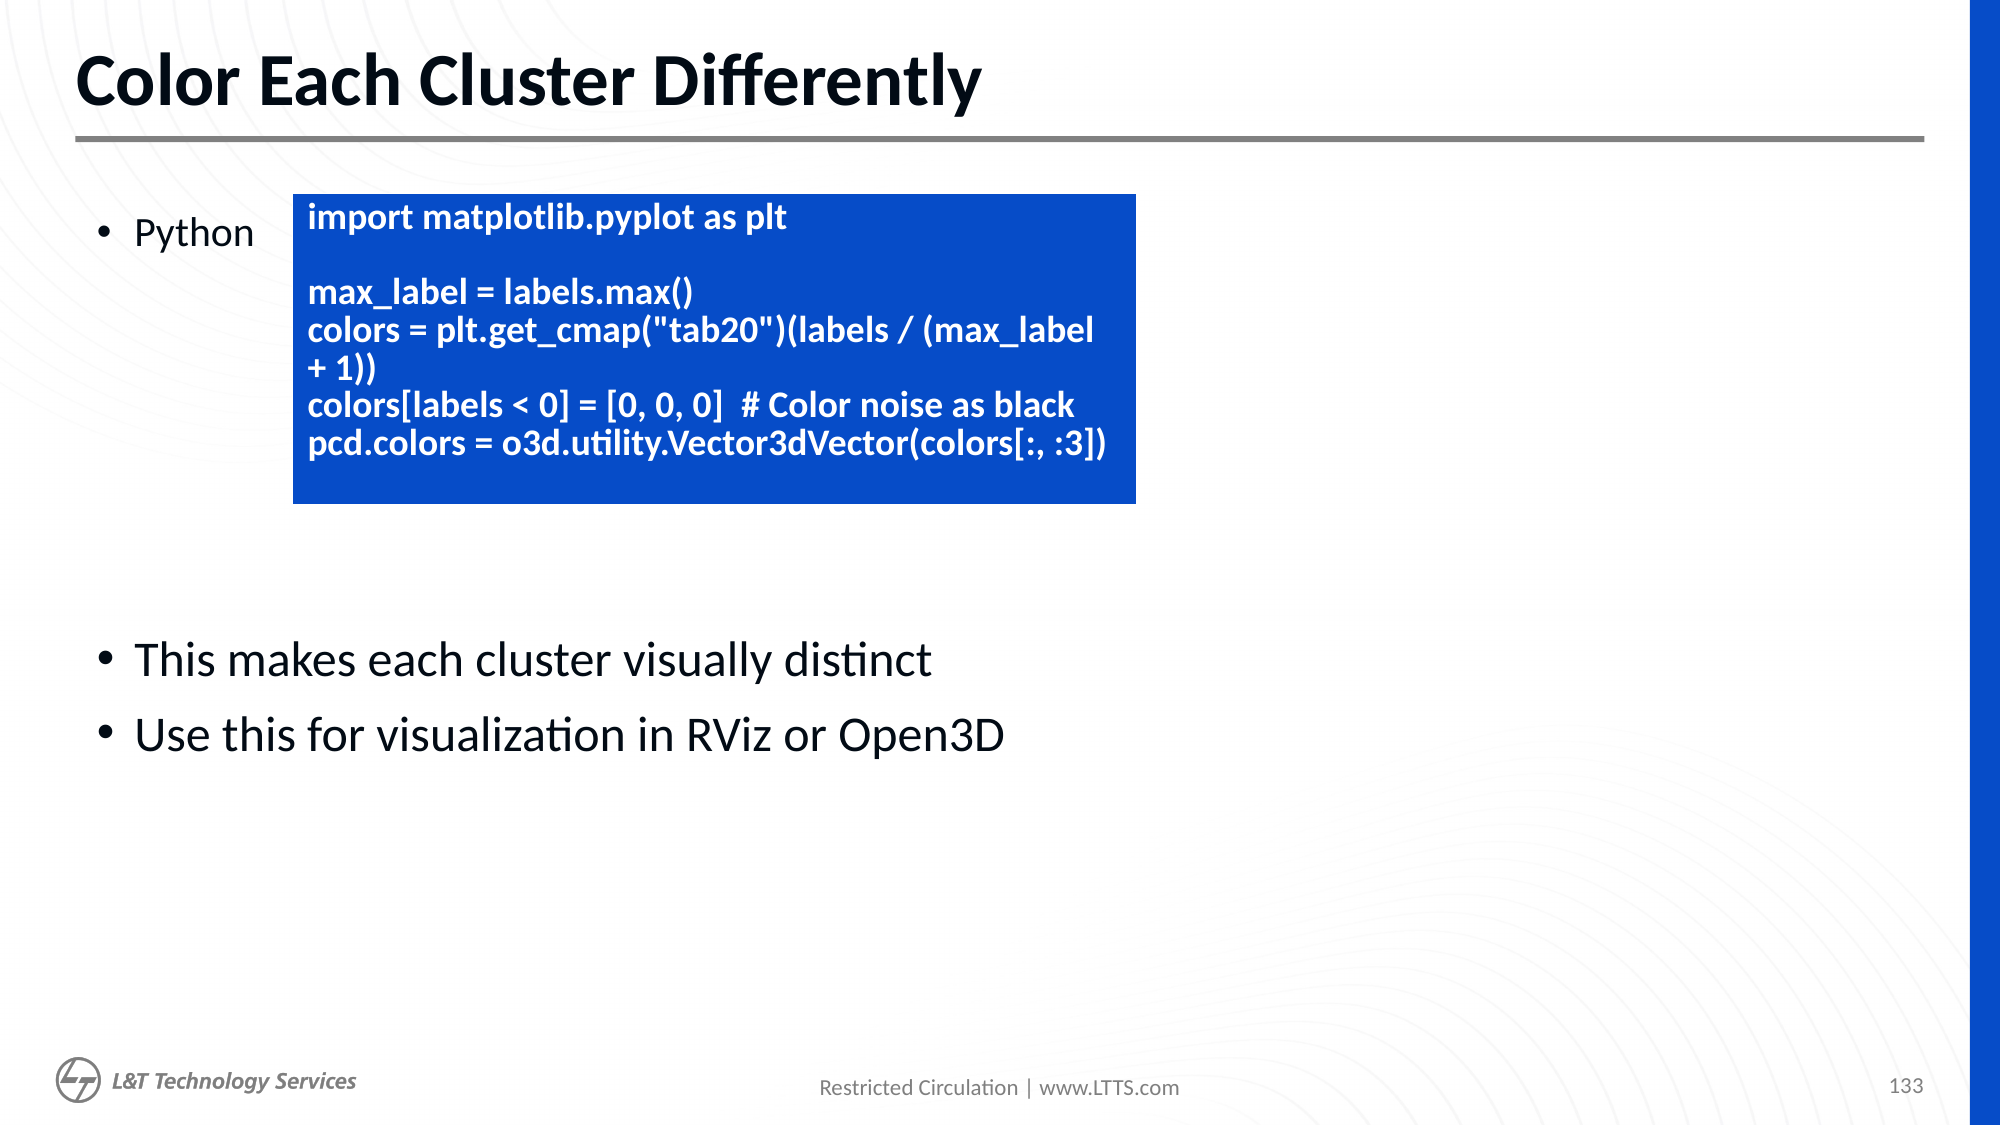

# Color Each Cluster Differently
| import matplotlib.pyplot as plt max\_label = labels.max() colors = plt.get\_cmap("tab20")(labels / (max\_label + 1)) colors[labels < 0] = [0, 0, 0]  # Color noise as black pcd.colors = o3d.utility.Vector3dVector(colors[:, :3]) |
| --- |
Python

This makes each cluster visually distinct
Use this for visualization in RViz or Open3D